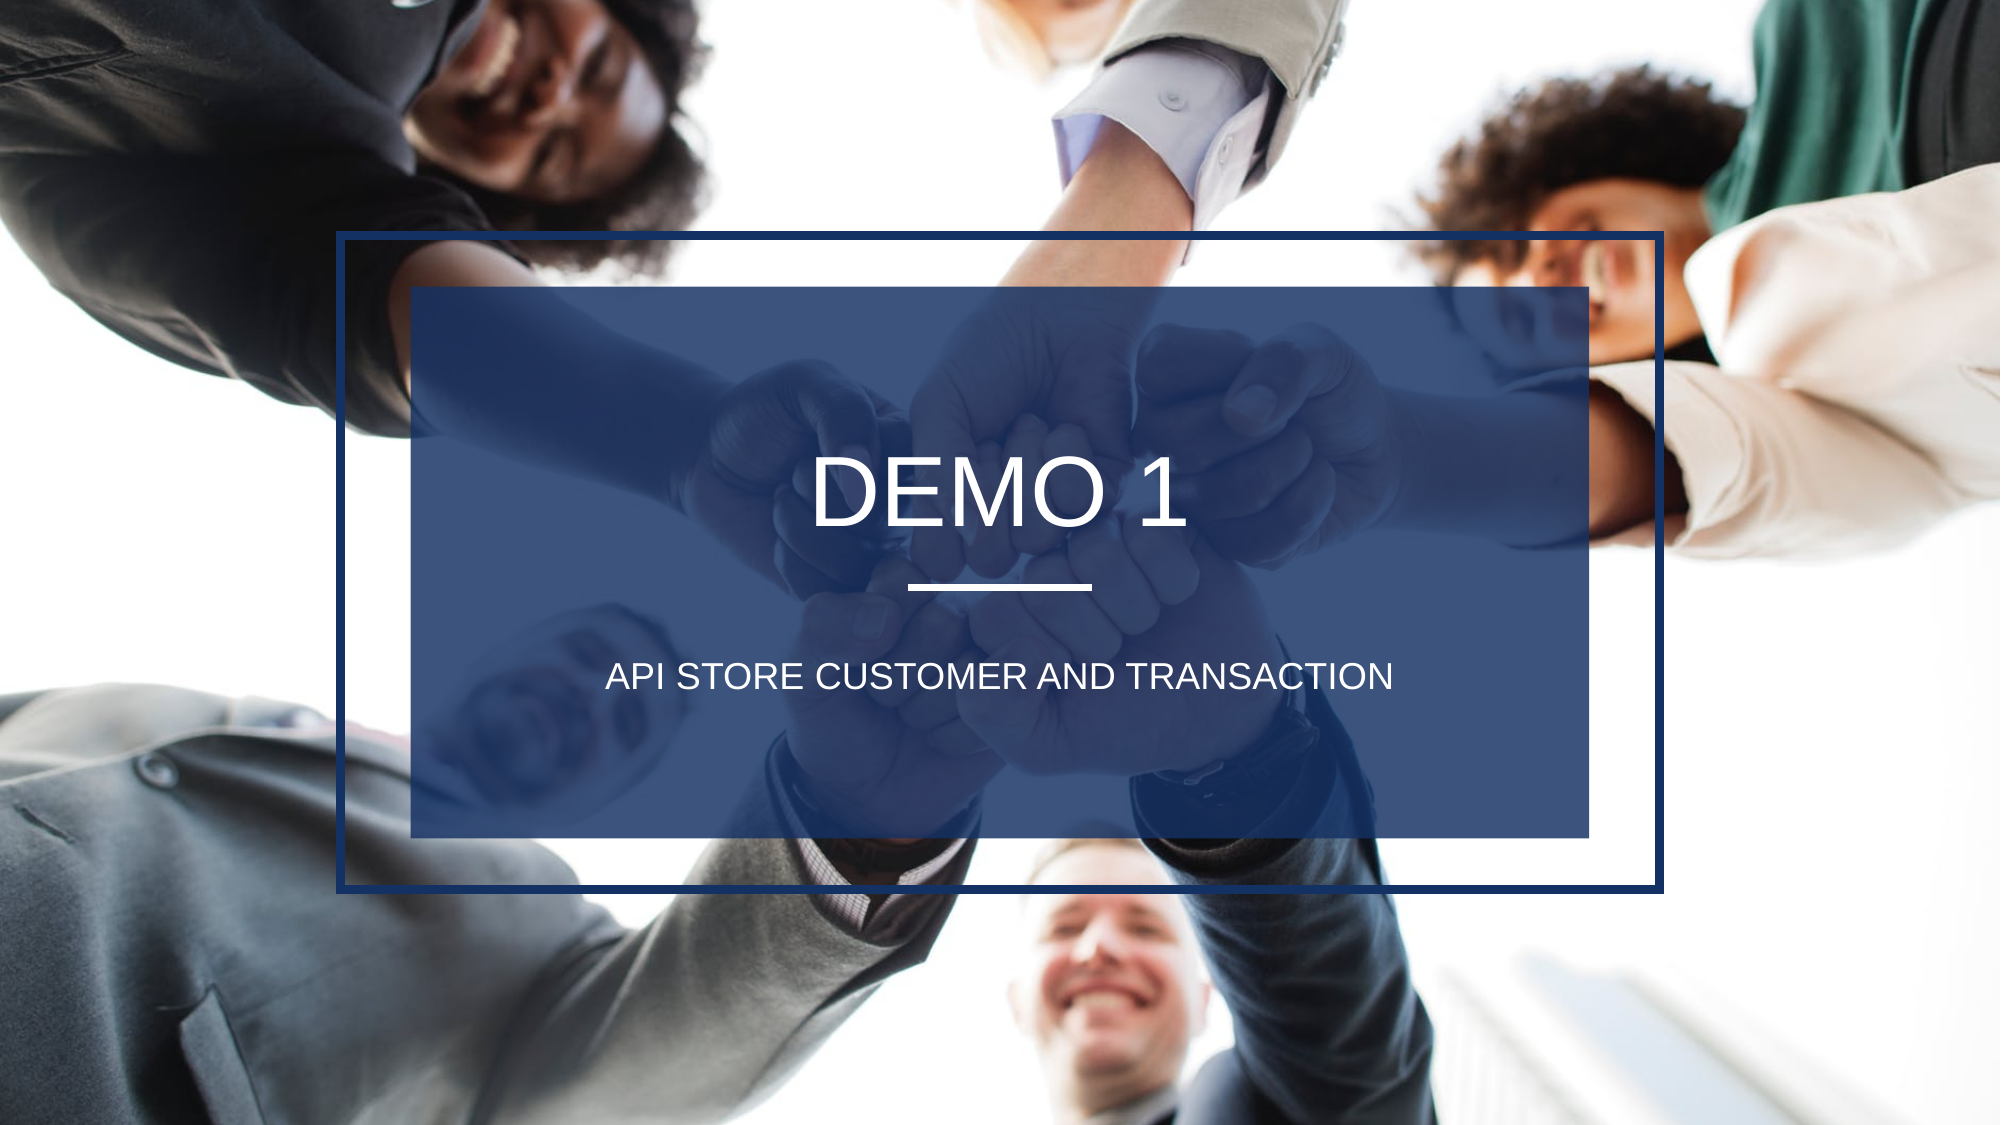

DEMO 1
API STORE CUSTOMER AND TRANSACTION